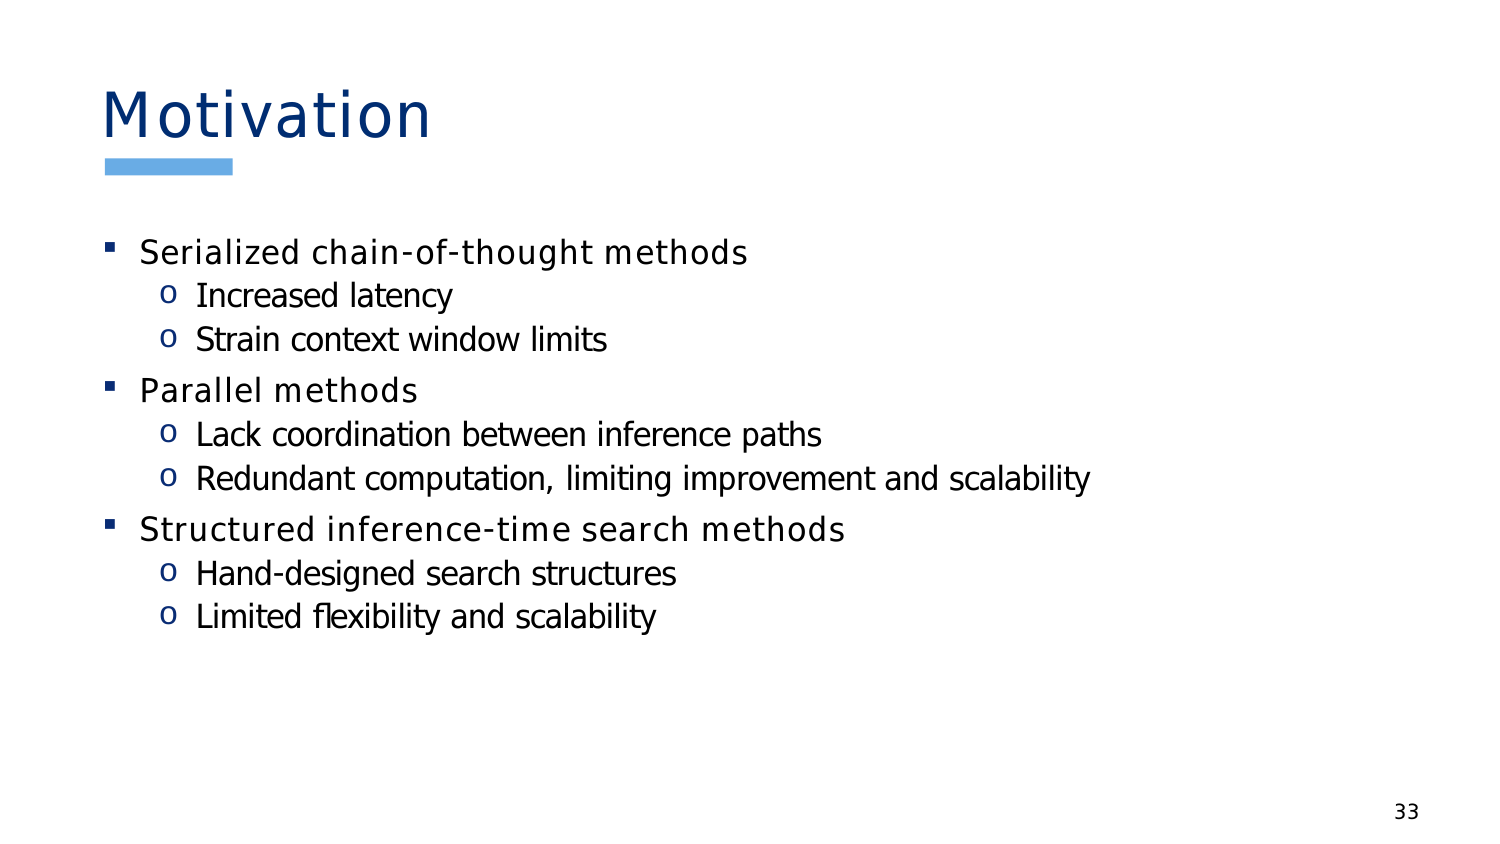

# Motivation
Serialized chain-of-thought methods
Increased latency
Strain context window limits
Parallel methods
Lack coordination between inference paths
Redundant computation, limiting improvement and scalability
Structured inference-time search methods
Hand-designed search structures
Limited flexibility and scalability